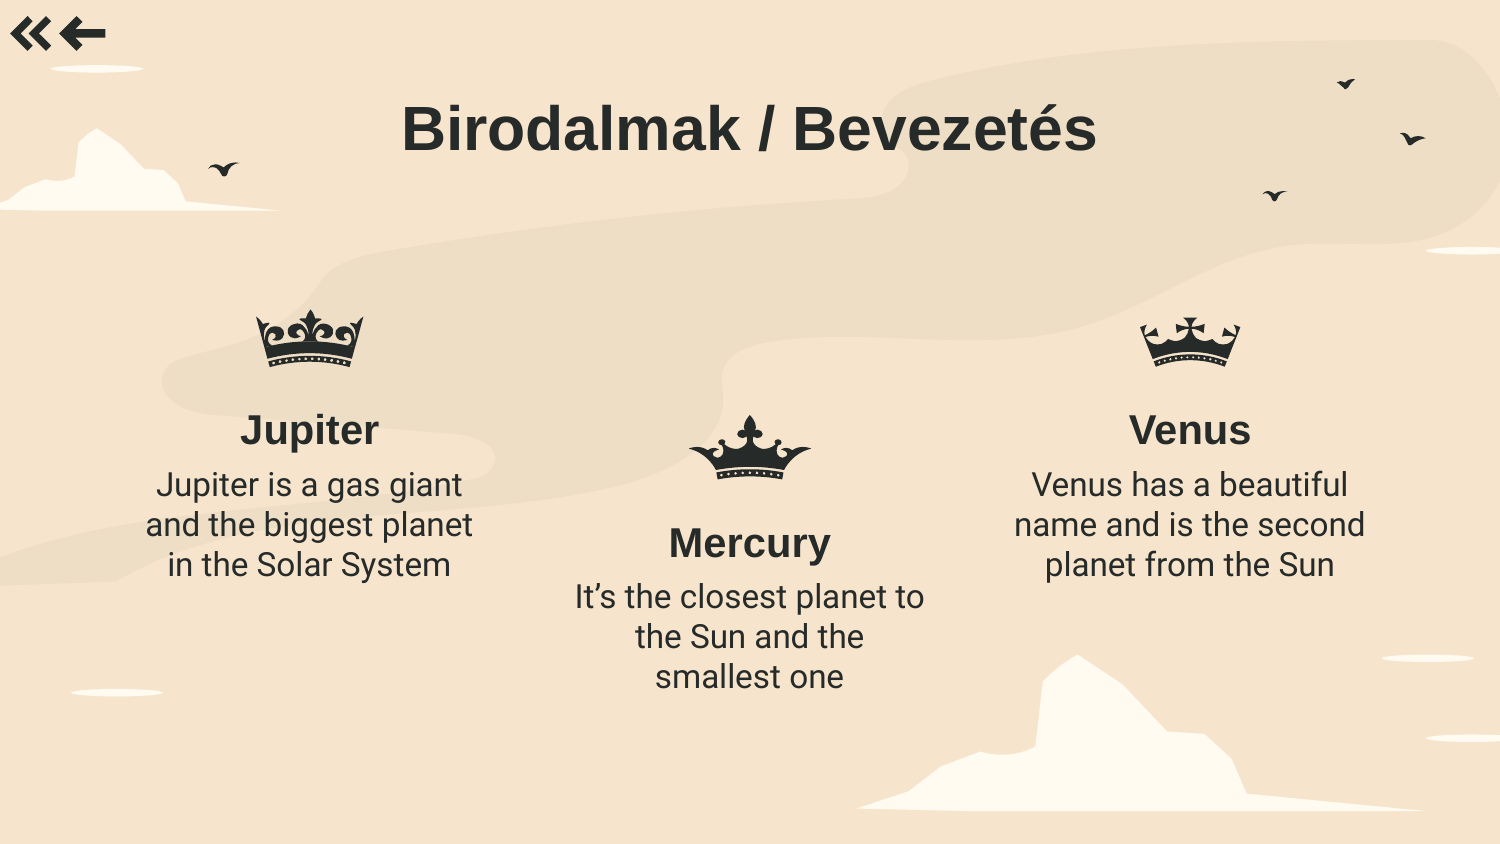

# Birodalmak / Bevezetés

Jupiter
Venus

Jupiter is a gas giant and the biggest planet in the Solar System
Venus has a beautiful name and is the second planet from the Sun
Mercury
It’s the closest planet to the Sun and the smallest one